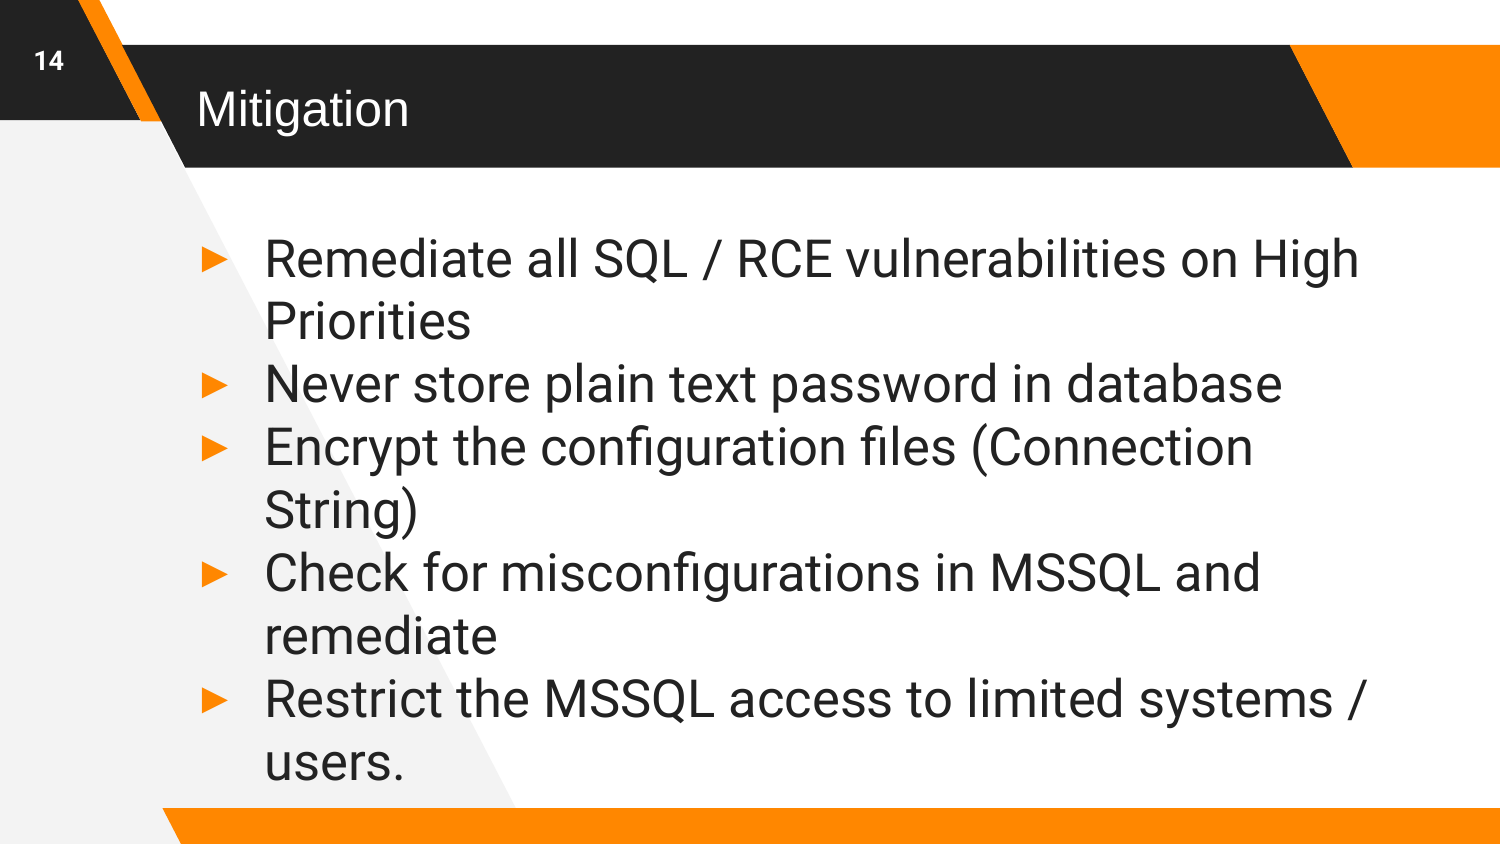

14
# Mitigation
Remediate all SQL / RCE vulnerabilities on High Priorities
Never store plain text password in database
Encrypt the configuration files (Connection String)
Check for misconfigurations in MSSQL and remediate
Restrict the MSSQL access to limited systems / users.